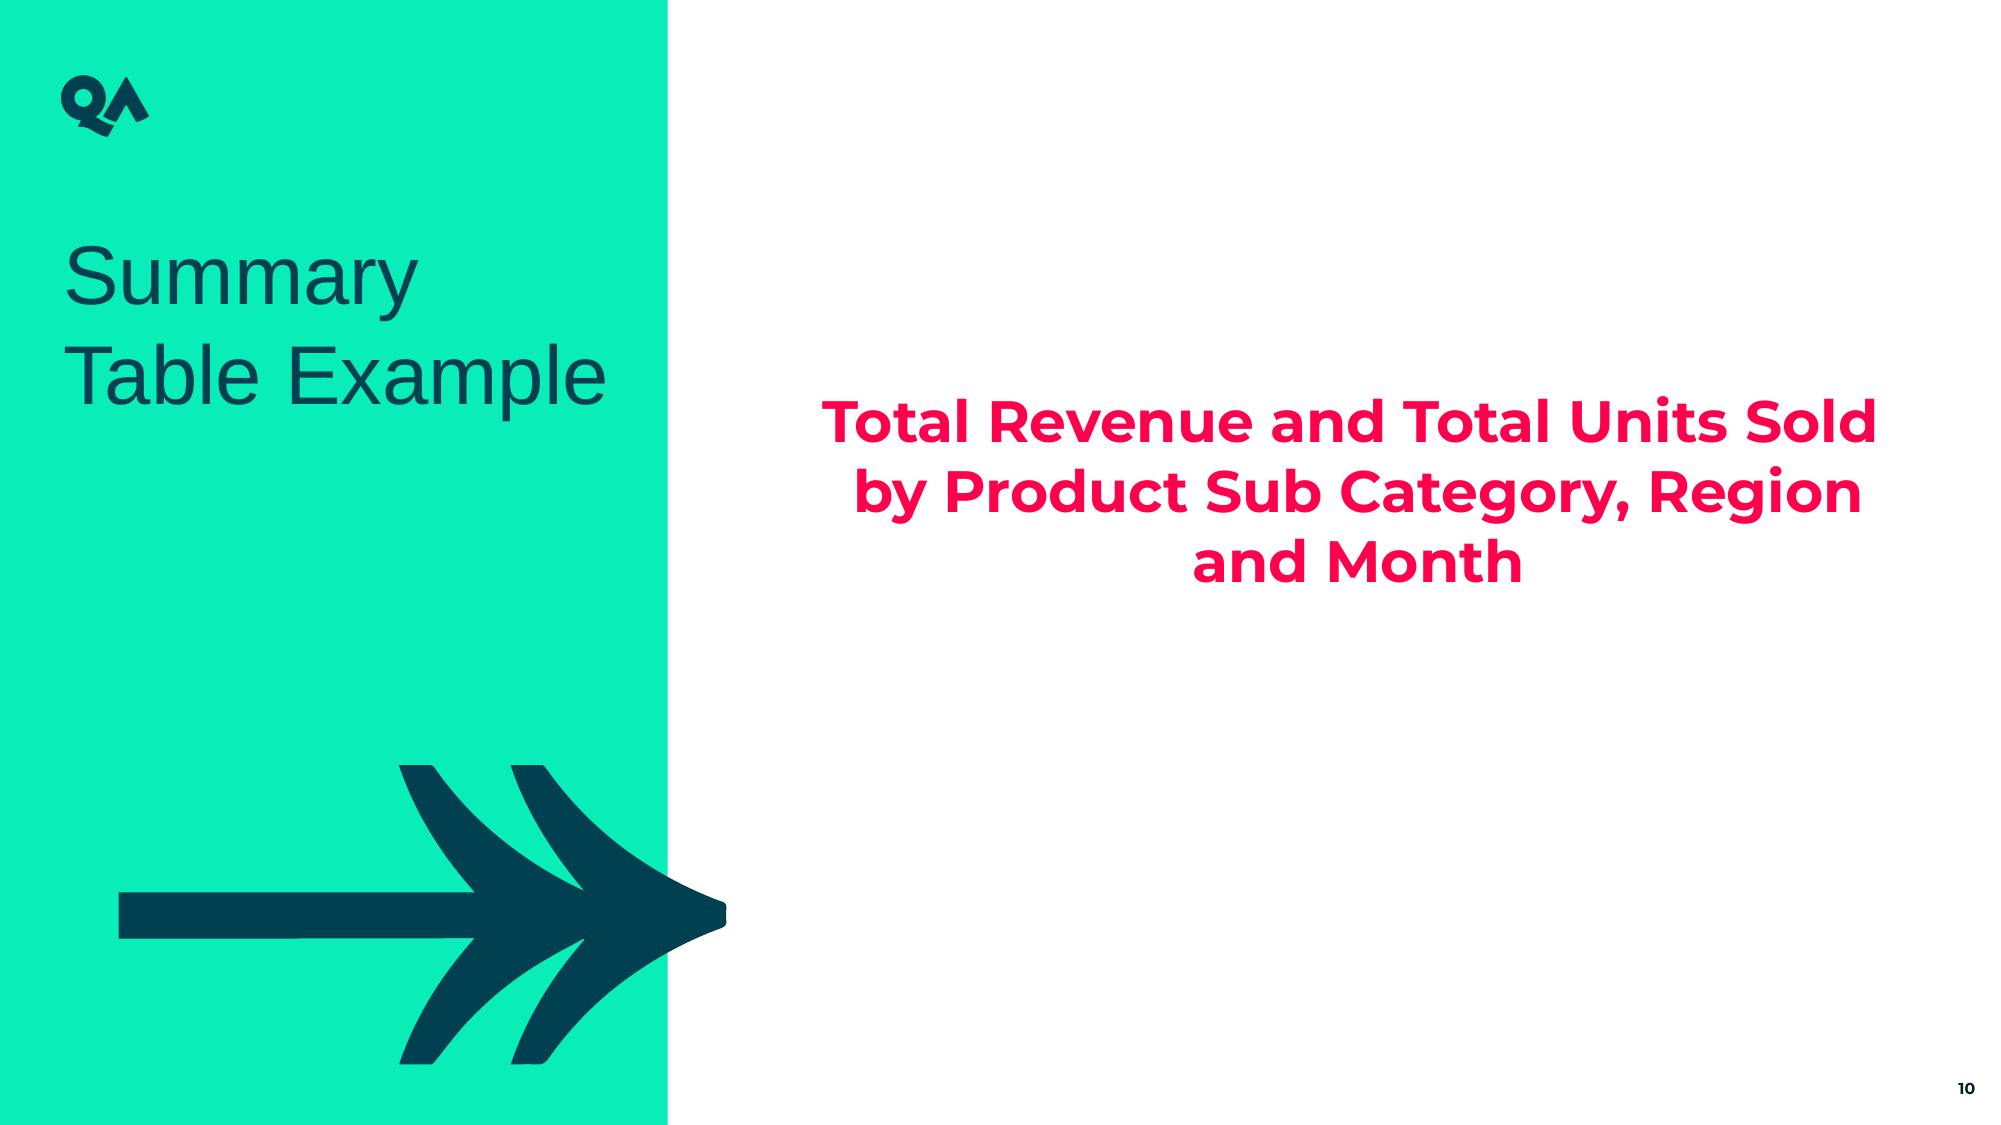

Summary Table Example
Total Revenue and Total Units Sold
by Product Sub Category, Region and Month
10